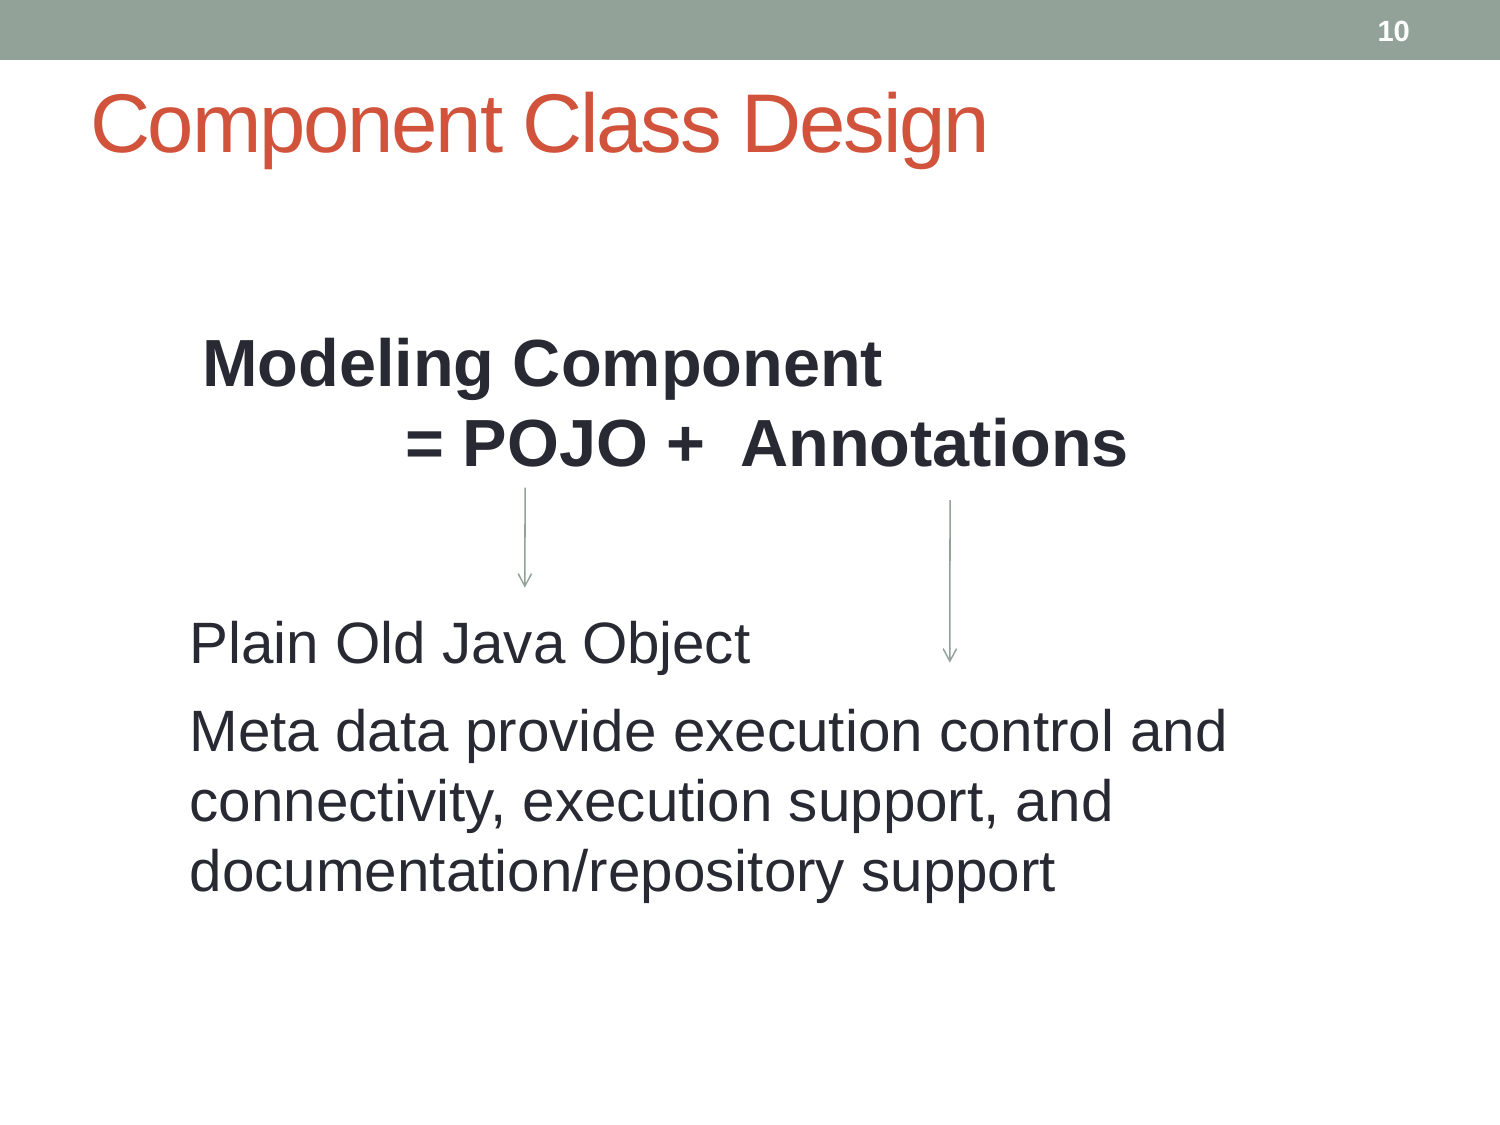

10
# Component Class Design
Modeling Component
           = POJO +  Annotations
Plain Old Java Object
Meta data provide execution control and connectivity, execution support, and documentation/repository support